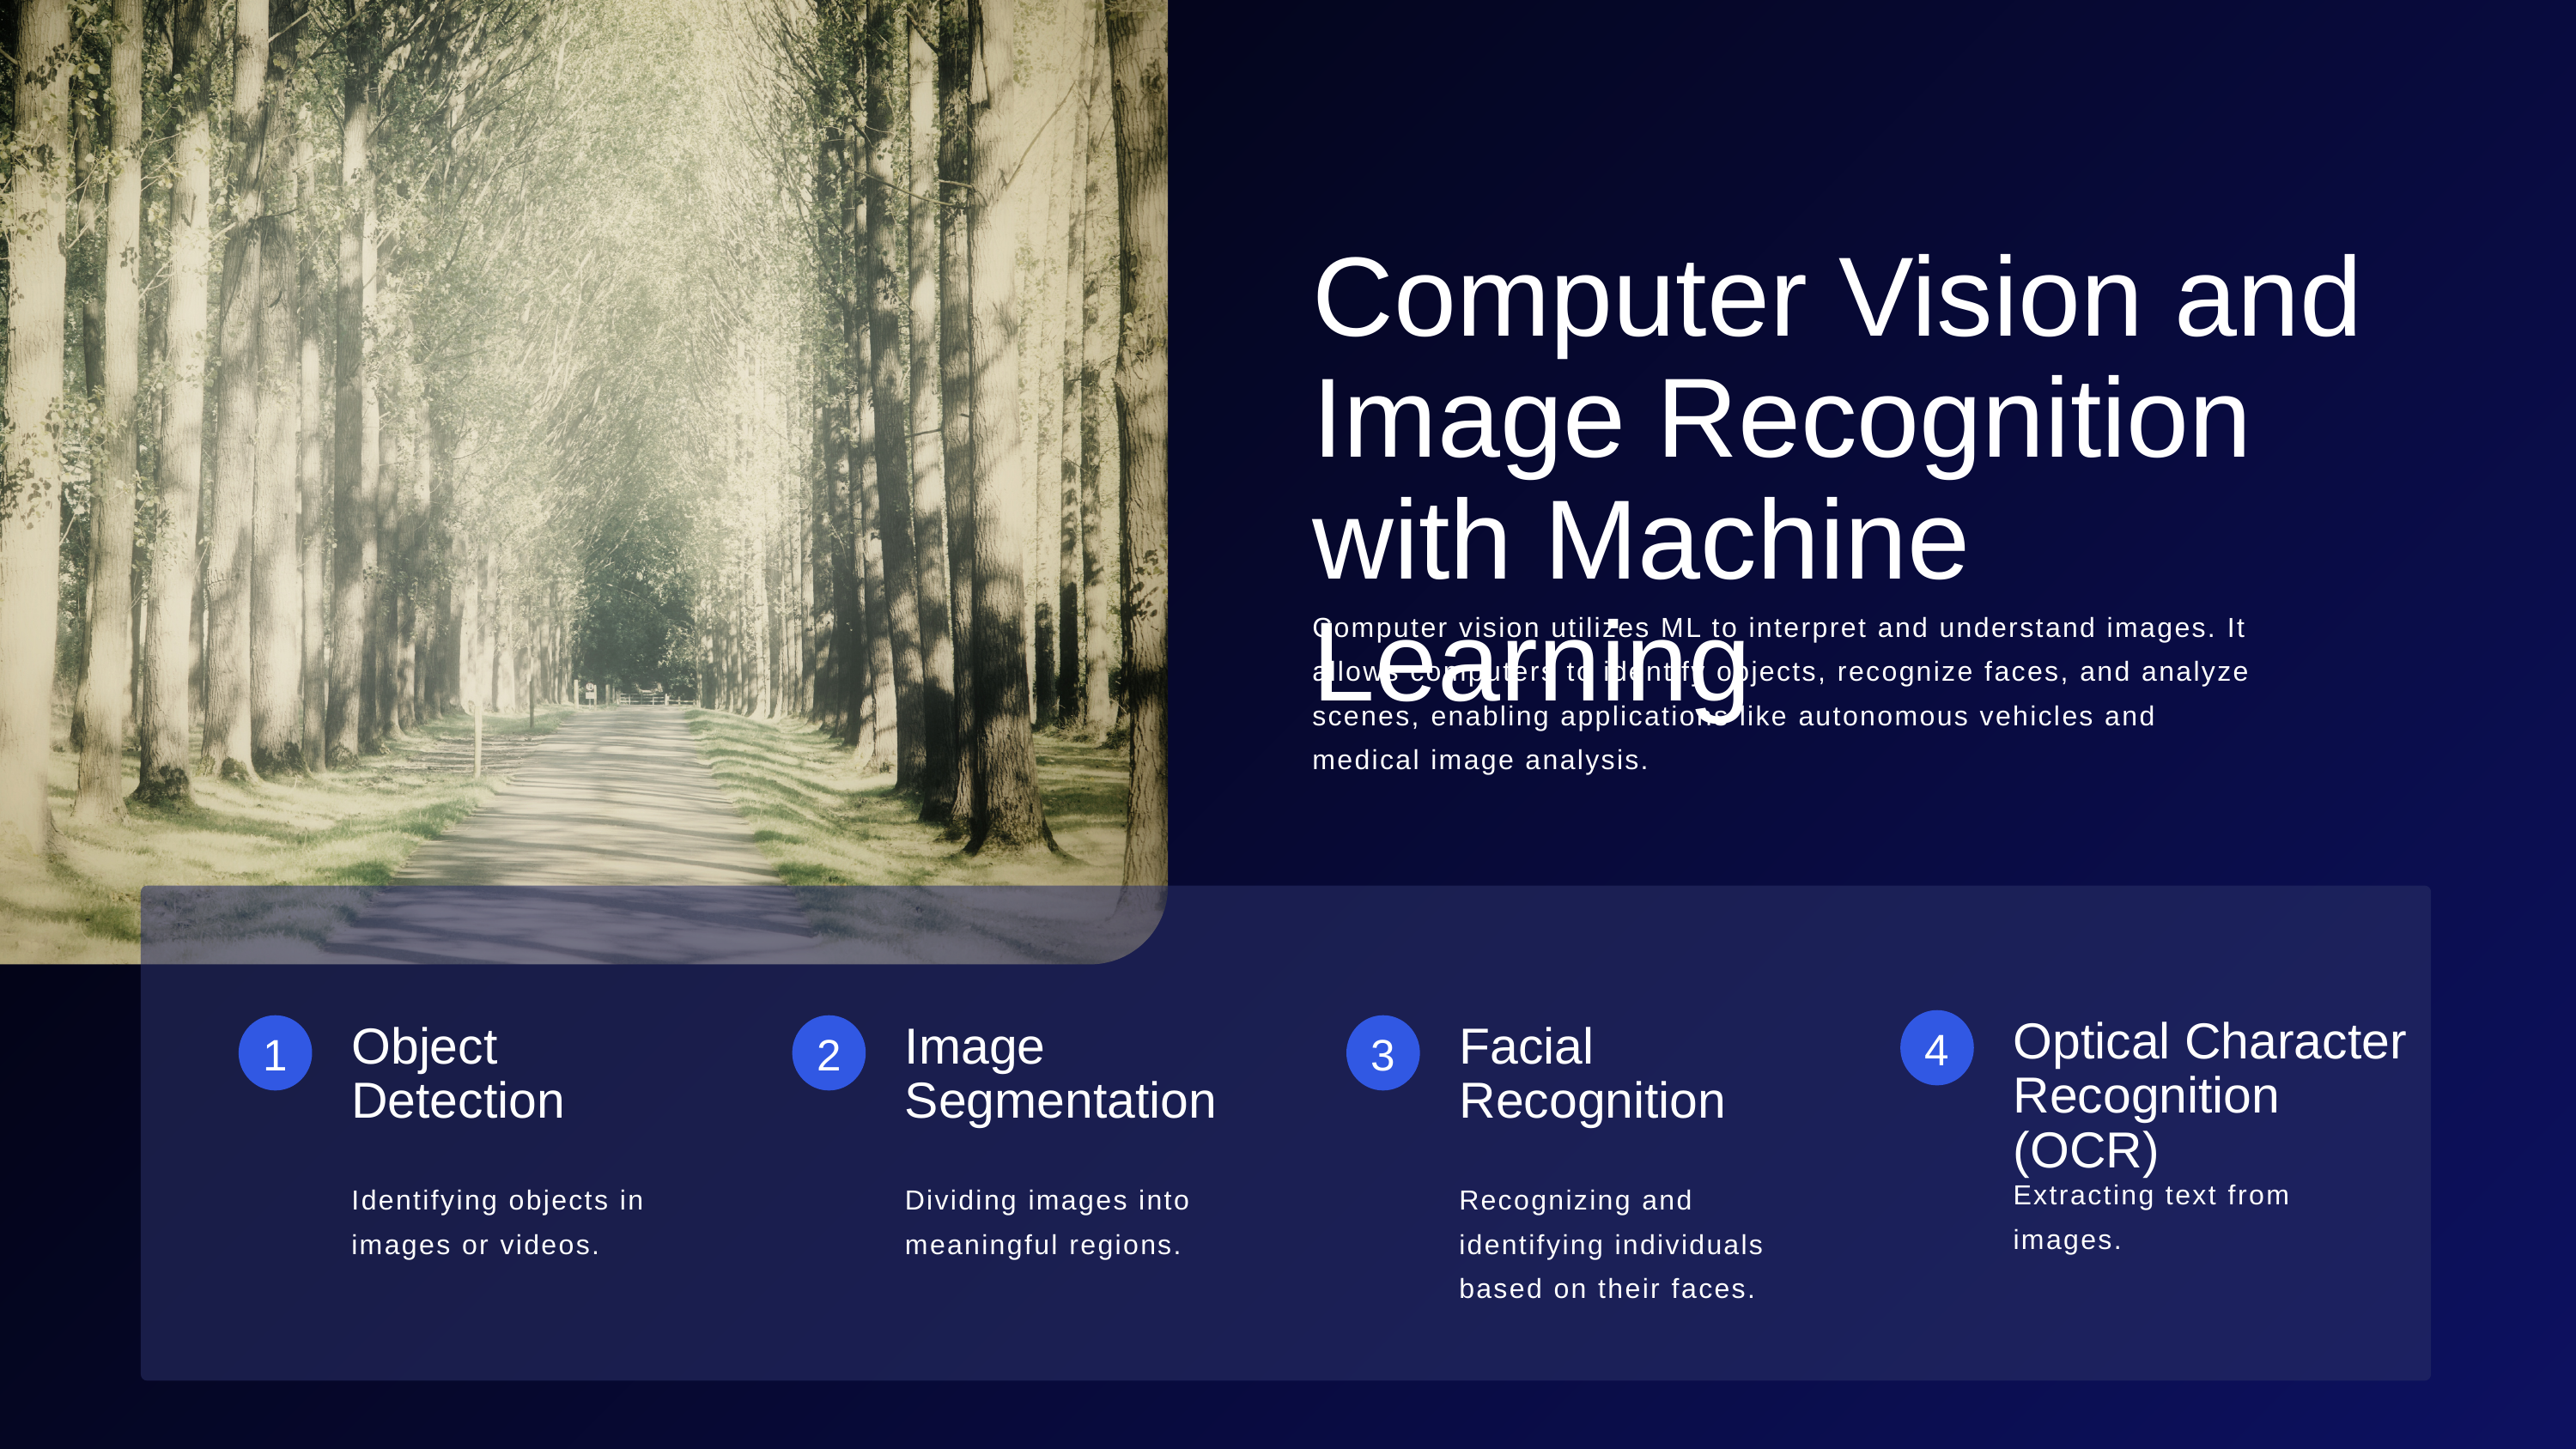

Computer Vision and Image Recognition with Machine Learning
Computer vision utilizes ML to interpret and understand images. It allows computers to identify objects, recognize faces, and analyze scenes, enabling applications like autonomous vehicles and medical image analysis.

Optical Character Recognition (OCR)

Object Detection
Image Segmentation
Facial Recognition
4
1
2
3
Extracting text from images.
Identifying objects in images or videos.
Dividing images into meaningful regions.
Recognizing and identifying individuals based on their faces.